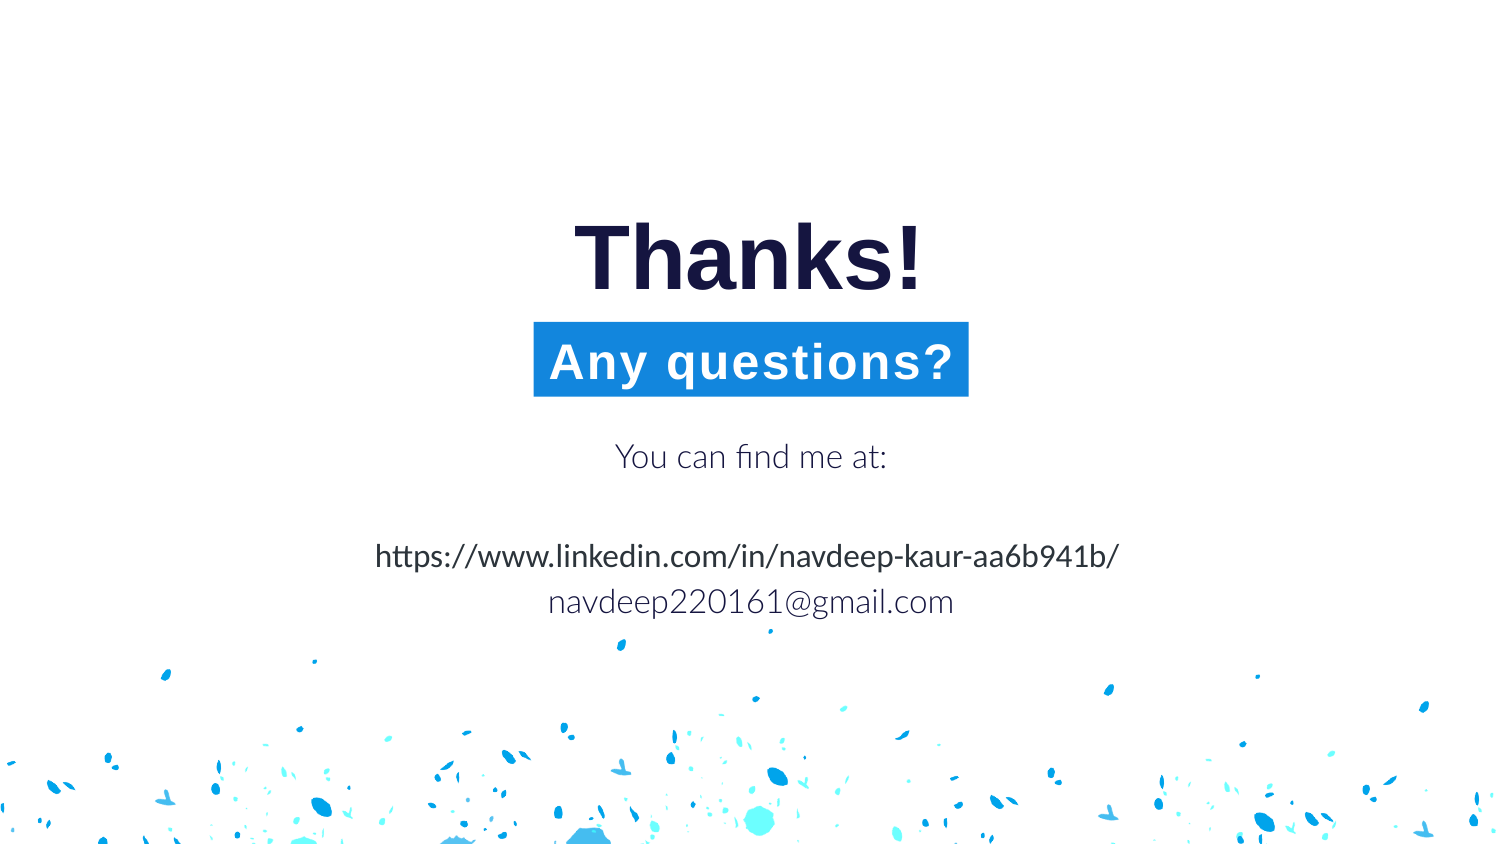

Thanks!
Any questions?
You can find me at:

https://www.linkedin.com/in/navdeep-kaur-aa6b941b/
navdeep220161@gmail.com